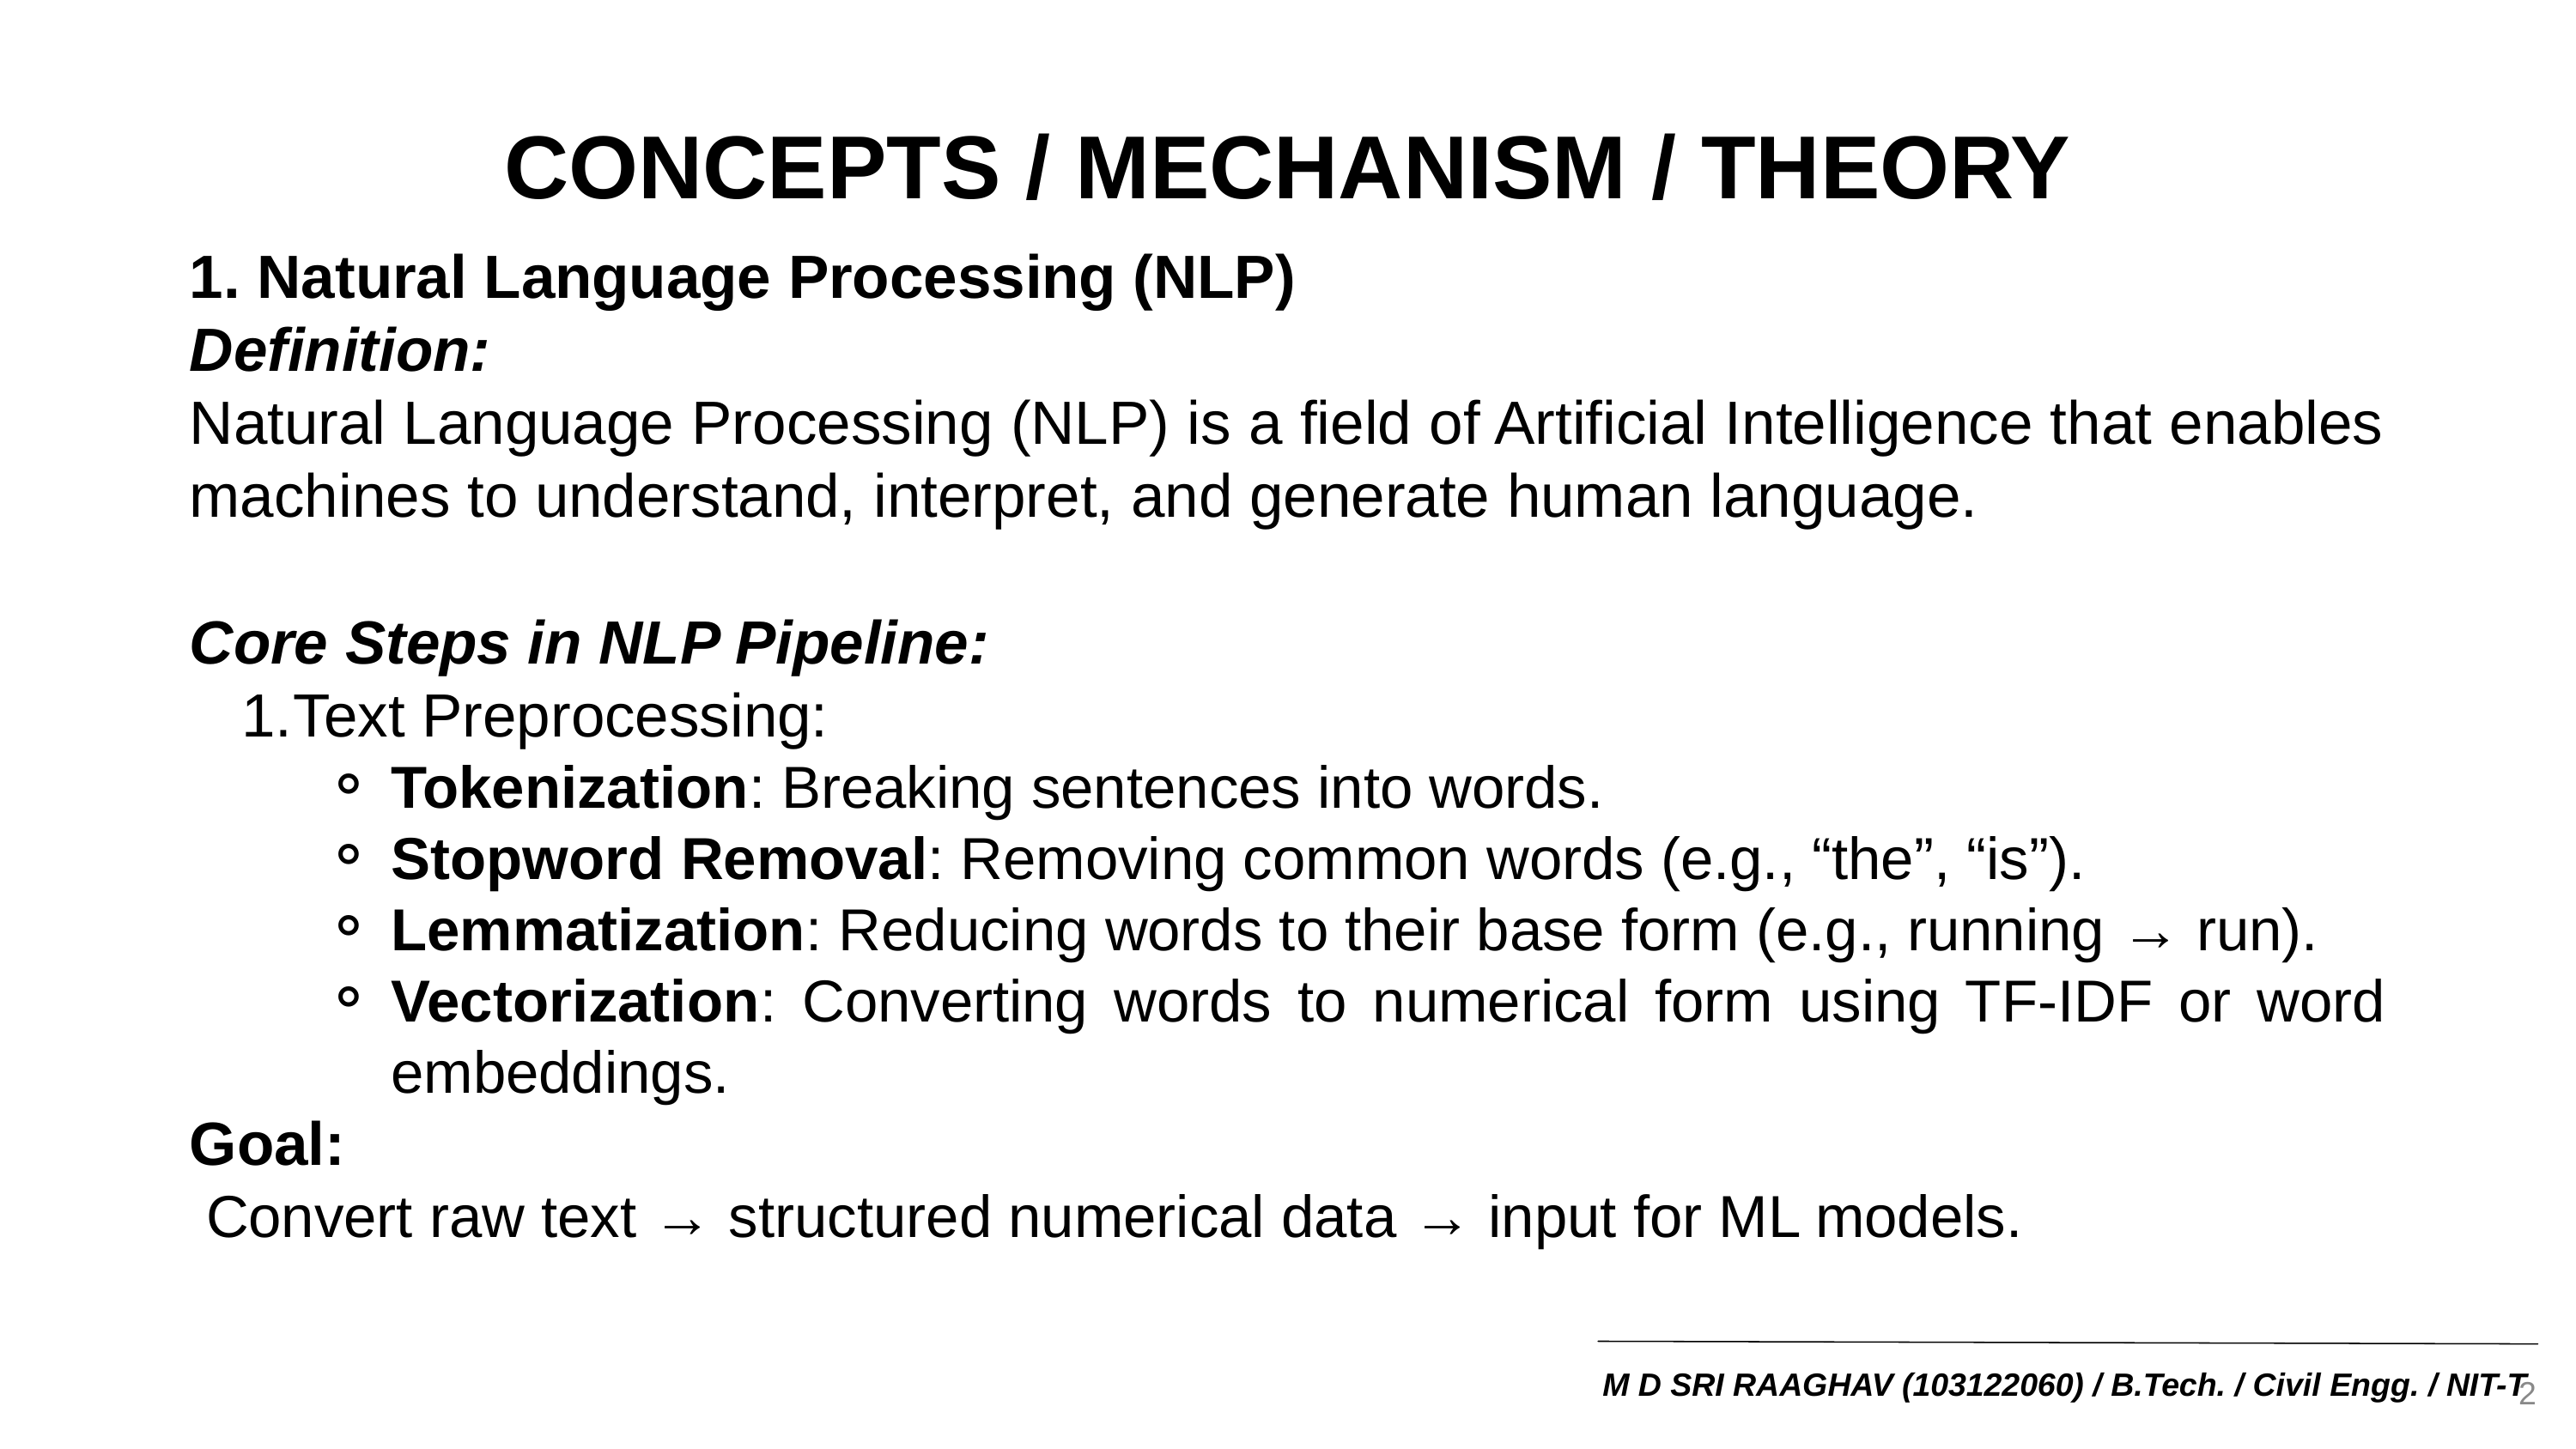

CONCEPTS / MECHANISM / THEORY
1. Natural Language Processing (NLP)
Definition:
Natural Language Processing (NLP) is a field of Artificial Intelligence that enables machines to understand, interpret, and generate human language.

Core Steps in NLP Pipeline:
Text Preprocessing:
Tokenization: Breaking sentences into words.
Stopword Removal: Removing common words (e.g., “the”, “is”).
Lemmatization: Reducing words to their base form (e.g., running → run).
Vectorization: Converting words to numerical form using TF-IDF or word embeddings.
Goal:
 Convert raw text → structured numerical data → input for ML models.

2

M D SRI RAAGHAV (103122060) / B.Tech. / Civil Engg. / NIT-T